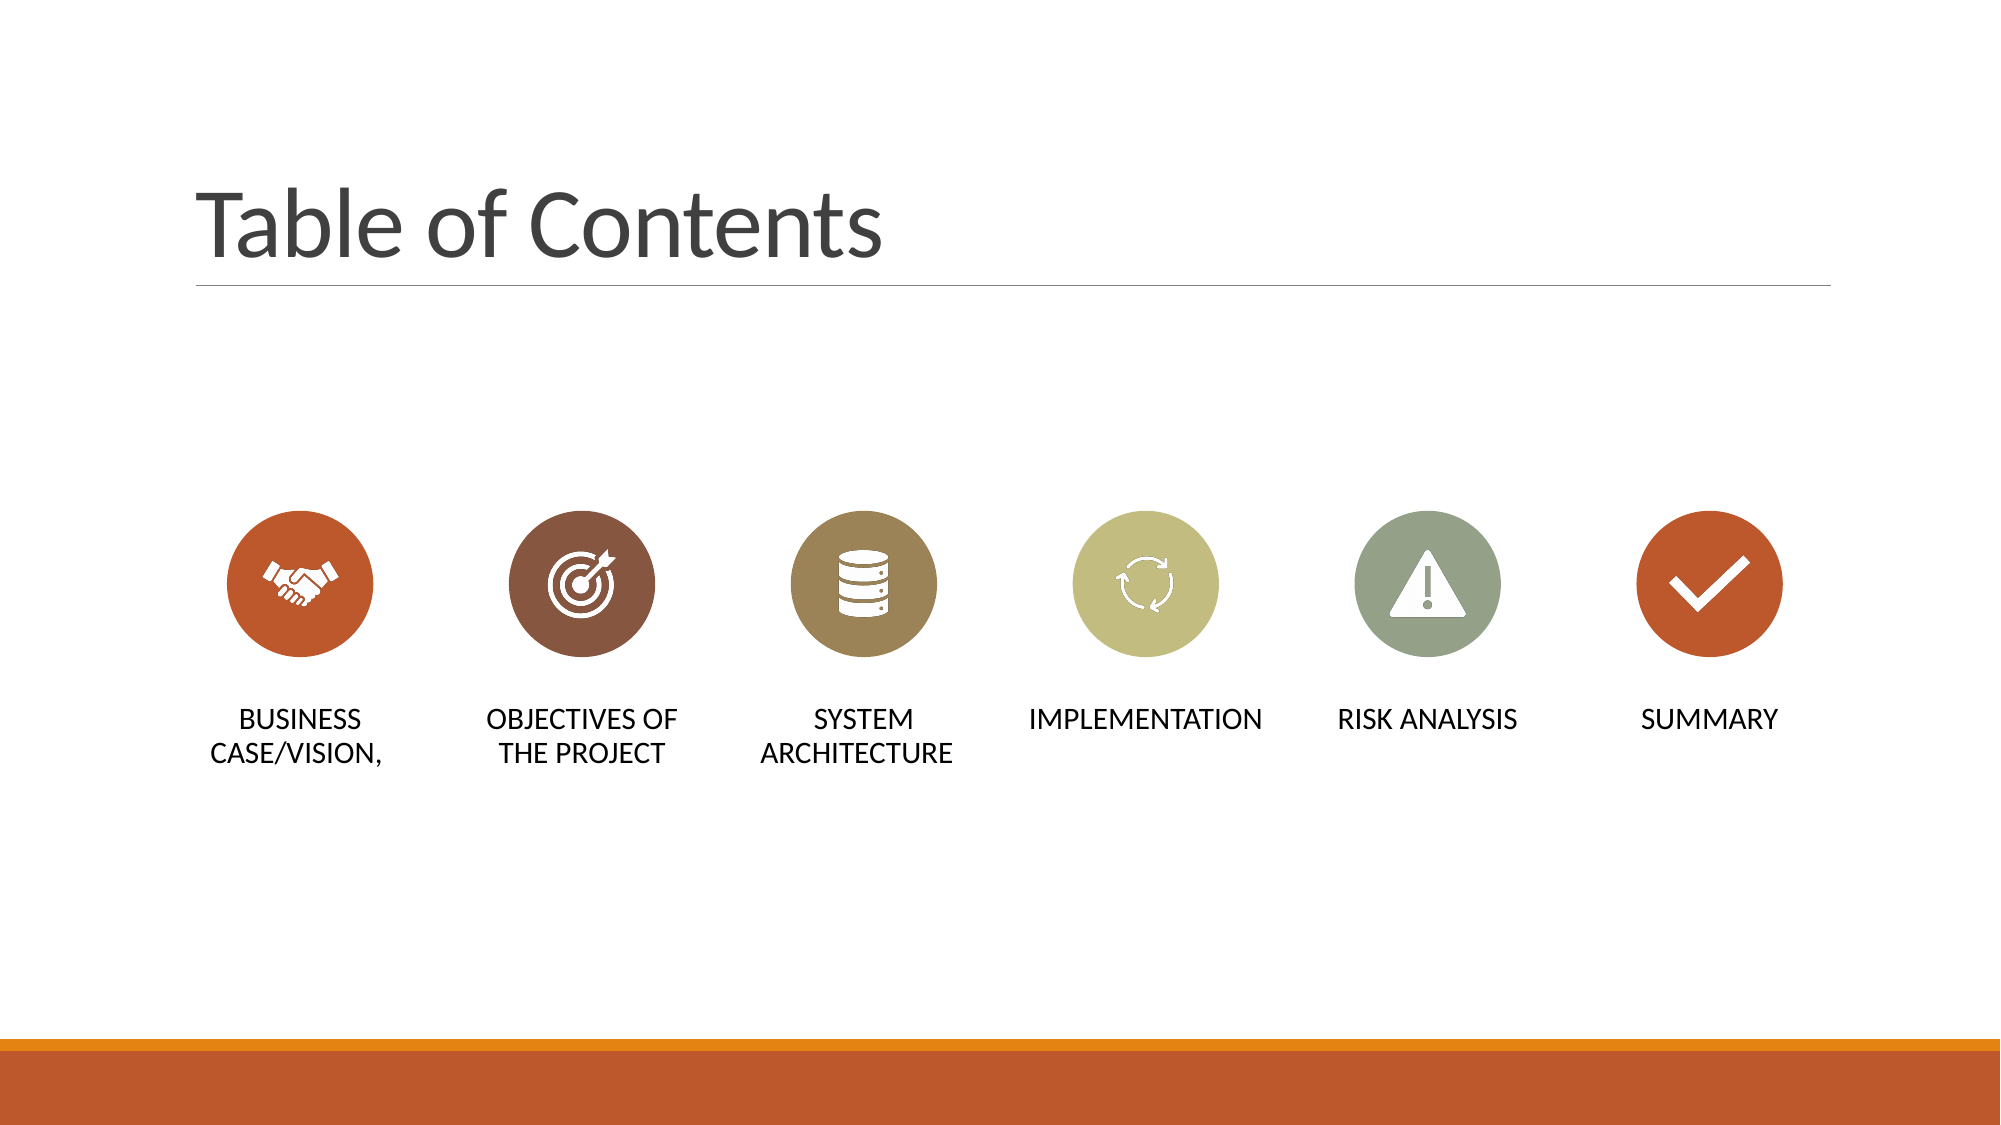

# Table of Contents
Business case/Vision,
Objectives of the project
System architecture
Implementation
Risk analysis
Summary